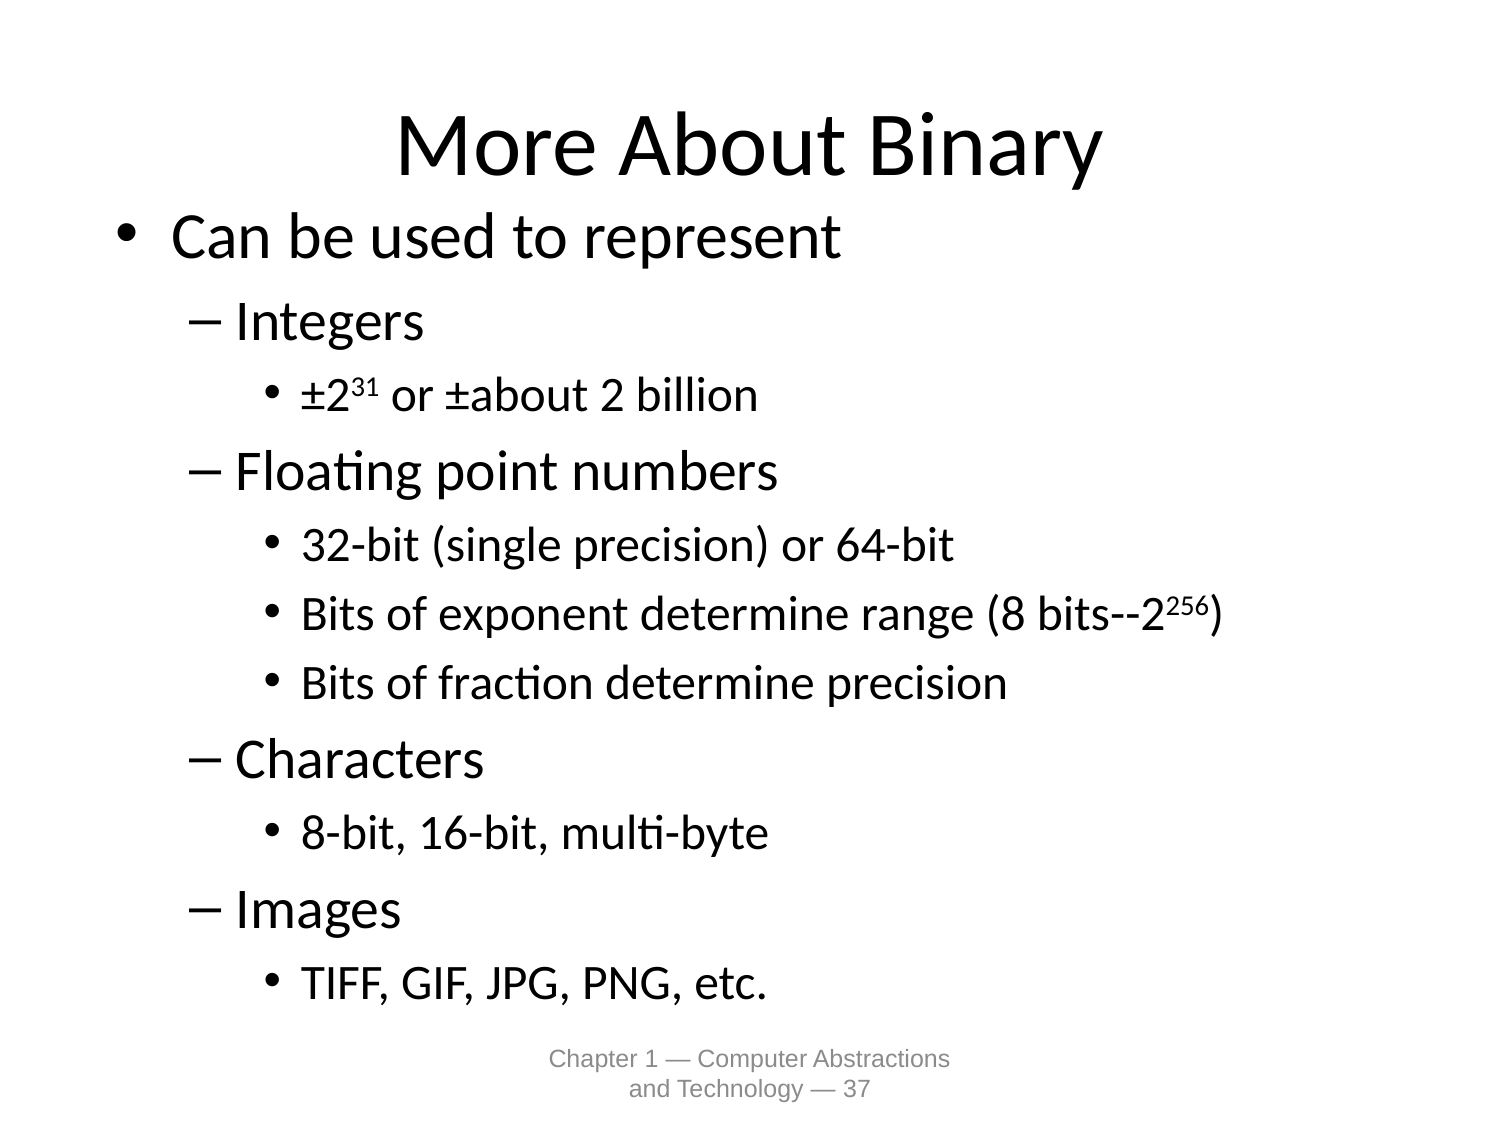

# More About Binary
Can be used to represent
Integers
±231 or ±about 2 billion
Floating point numbers
32-bit (single precision) or 64-bit
Bits of exponent determine range (8 bits--2256)
Bits of fraction determine precision
Characters
8-bit, 16-bit, multi-byte
Images
TIFF, GIF, JPG, PNG, etc.

Chapter 1 — Computer Abstractions and Technology — 37